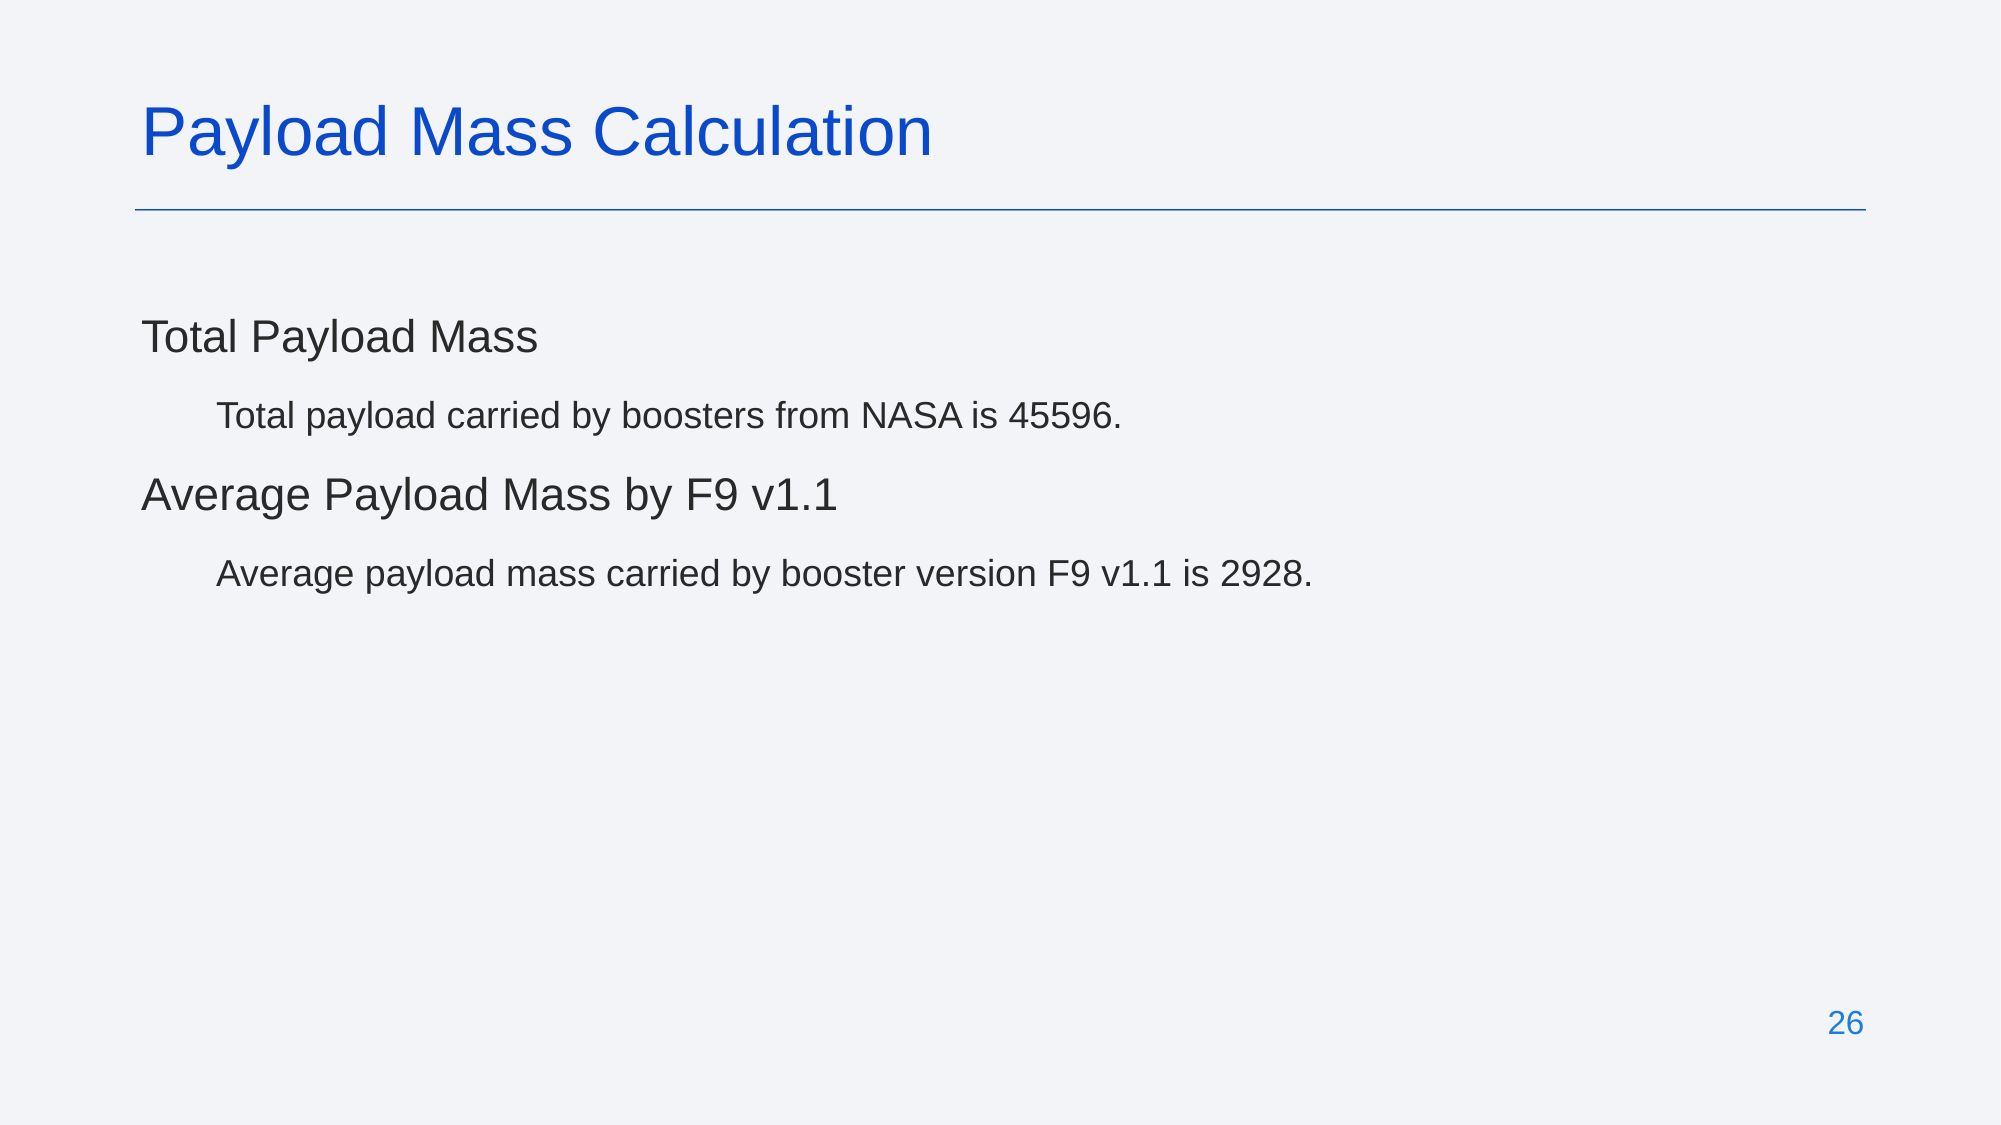

Payload Mass Calculation
Total Payload Mass
Total payload carried by boosters from NASA is 45596.
Average Payload Mass by F9 v1.1
Average payload mass carried by booster version F9 v1.1 is 2928.

26